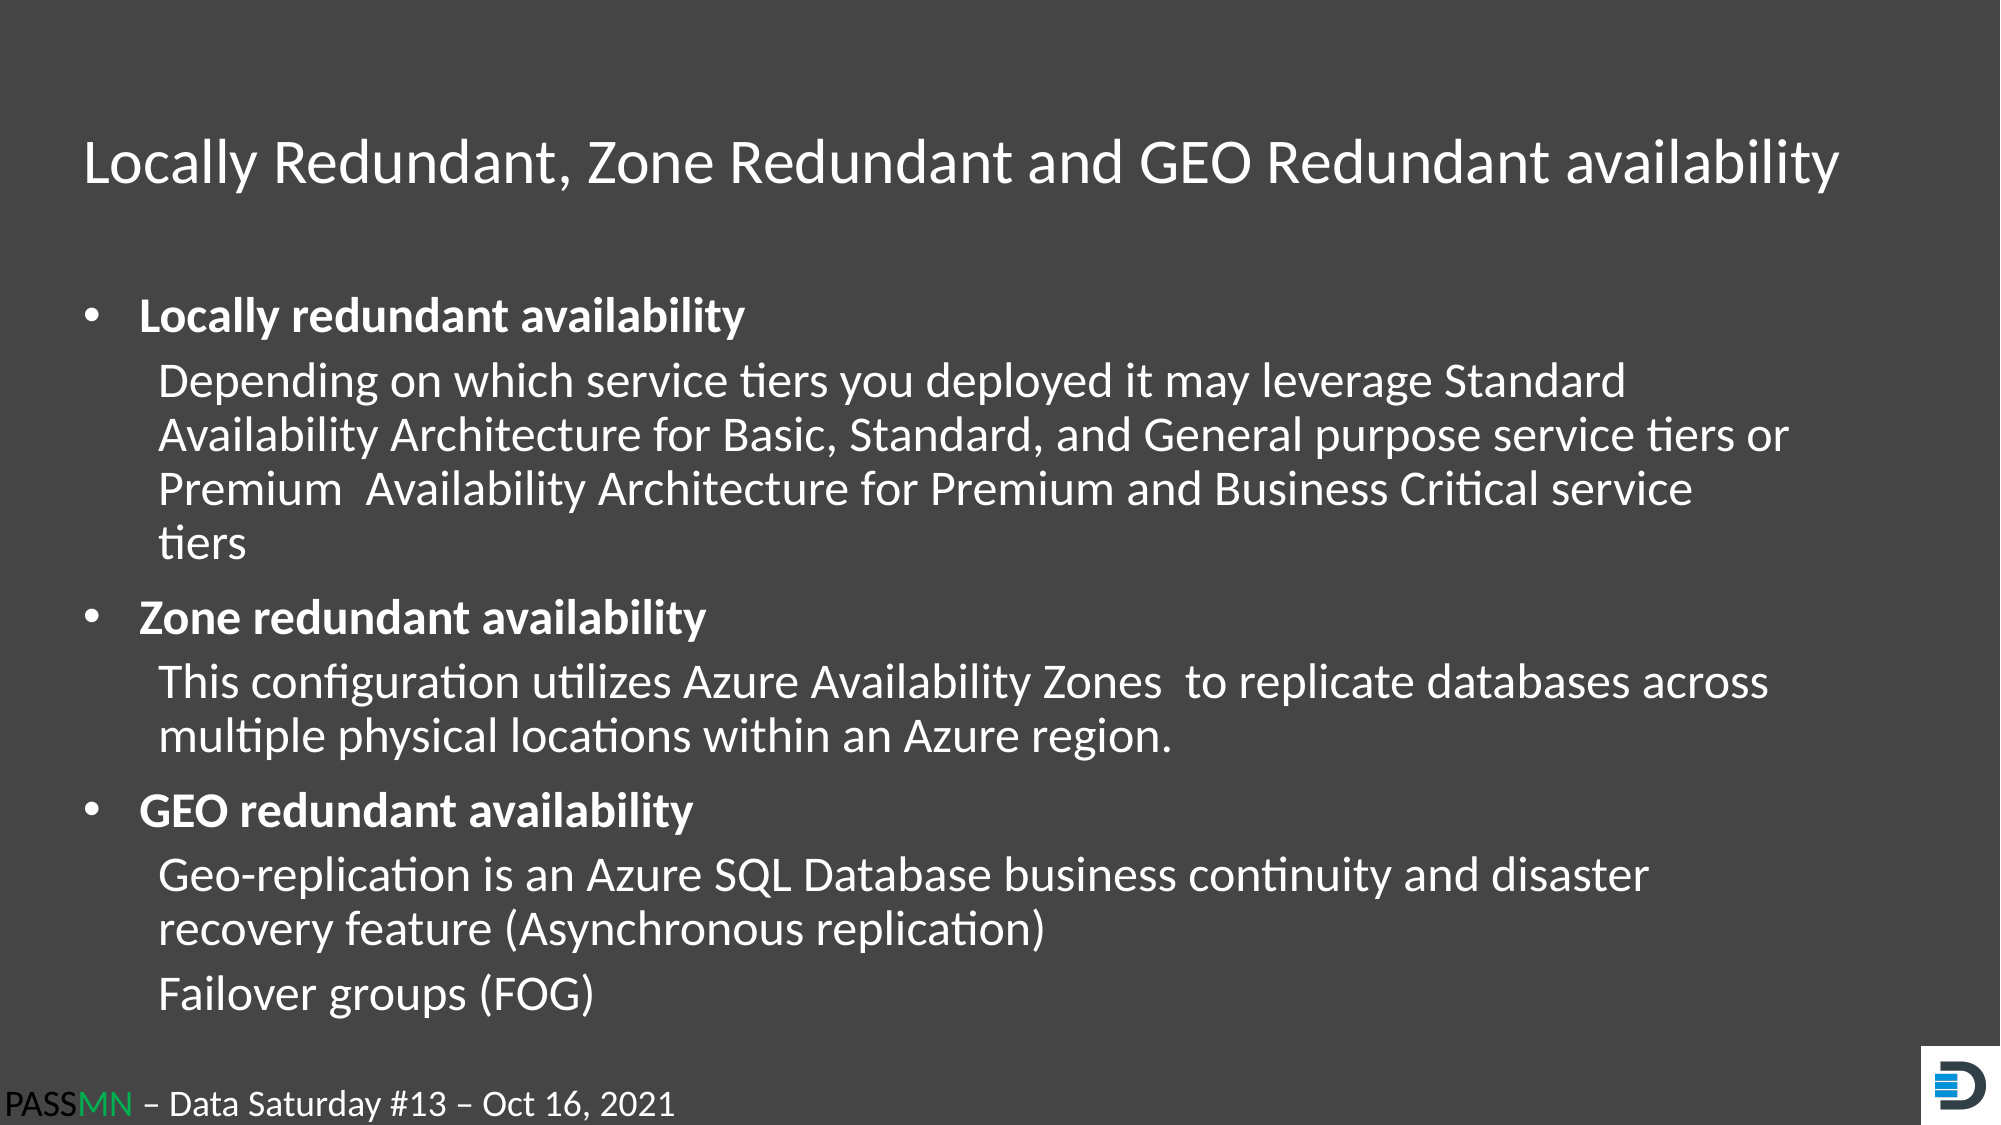

# Locally Redundant, Zone Redundant and GEO Redundant availability
Locally redundant availability
Depending on which service tiers you deployed it may leverage Standard Availability Architecture for Basic, Standard, and General purpose service tiers or Premium  Availability Architecture for Premium and Business Critical service tiers
Zone redundant availability
This configuration utilizes Azure Availability Zones  to replicate databases across multiple physical locations within an Azure region.
GEO redundant availability
Geo-replication is an Azure SQL Database business continuity and disaster recovery feature (Asynchronous replication)
Failover groups (FOG)